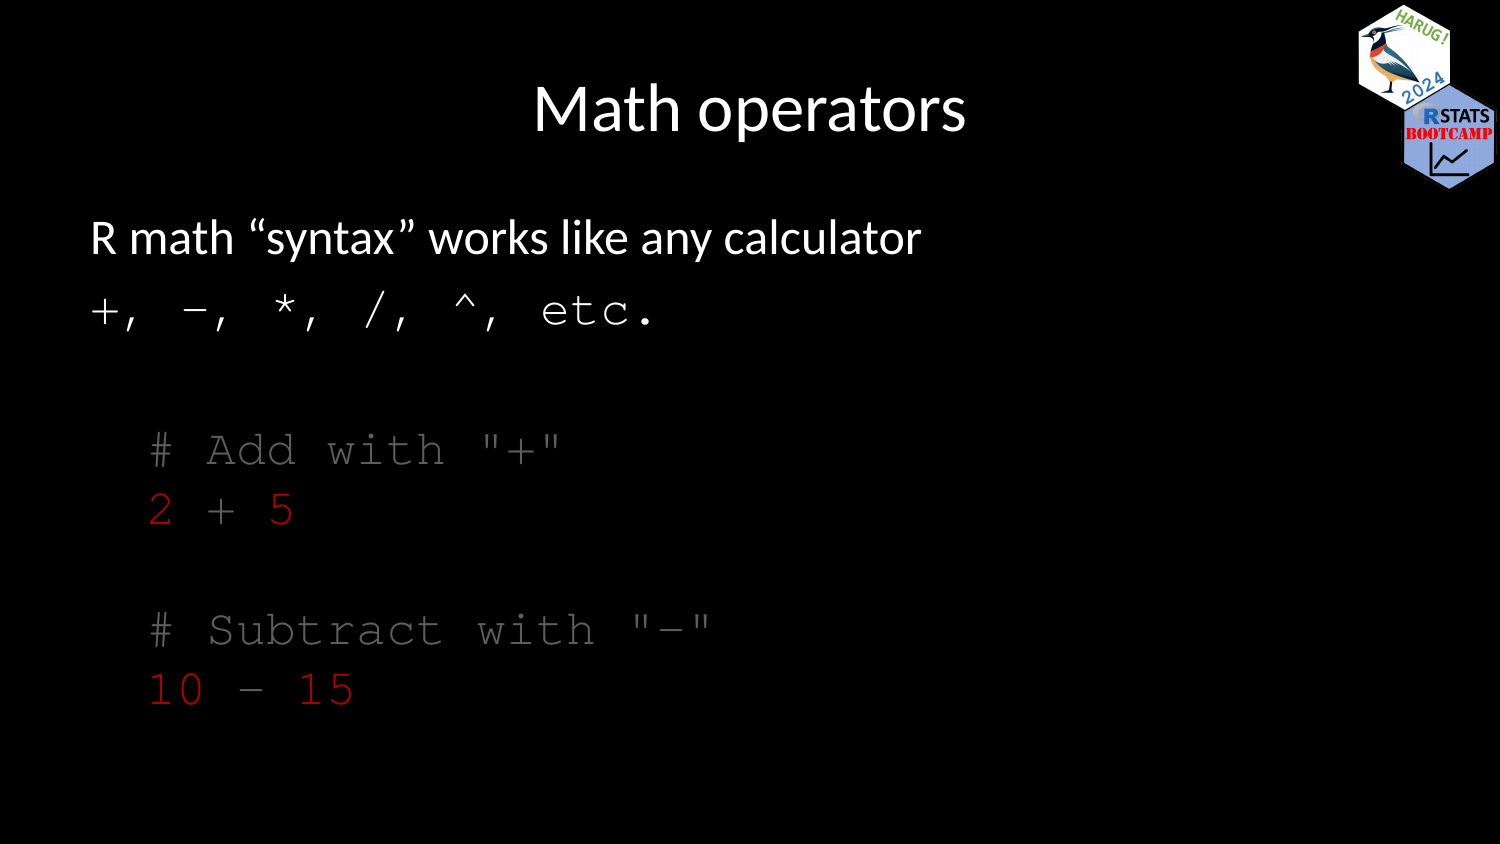

# Math operators
R math “syntax” works like any calculator
+, -, *, /, ^, etc.

# Add with "+" 2 + 5 # Subtract with "-" 10 - 15